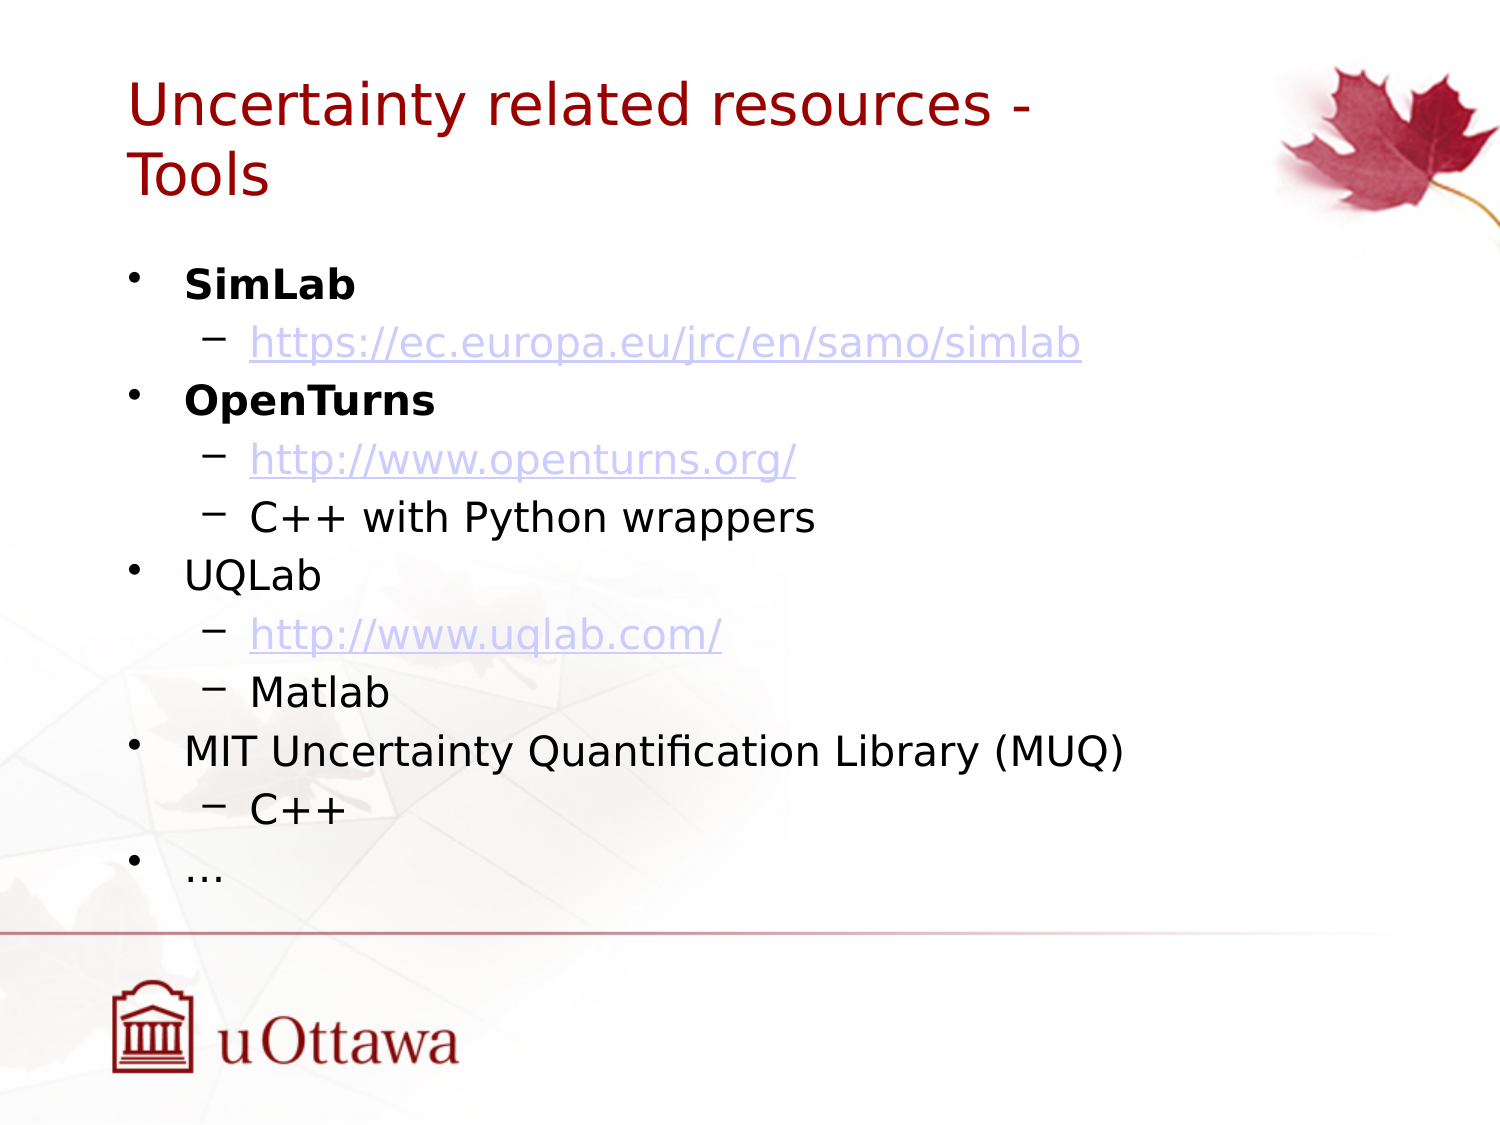

# Uncertainty related resources - Tools
SimLab
https://ec.europa.eu/jrc/en/samo/simlab
OpenTurns
http://www.openturns.org/
C++ with Python wrappers
UQLab
http://www.uqlab.com/
Matlab
MIT Uncertainty Quantification Library (MUQ)
C++
…